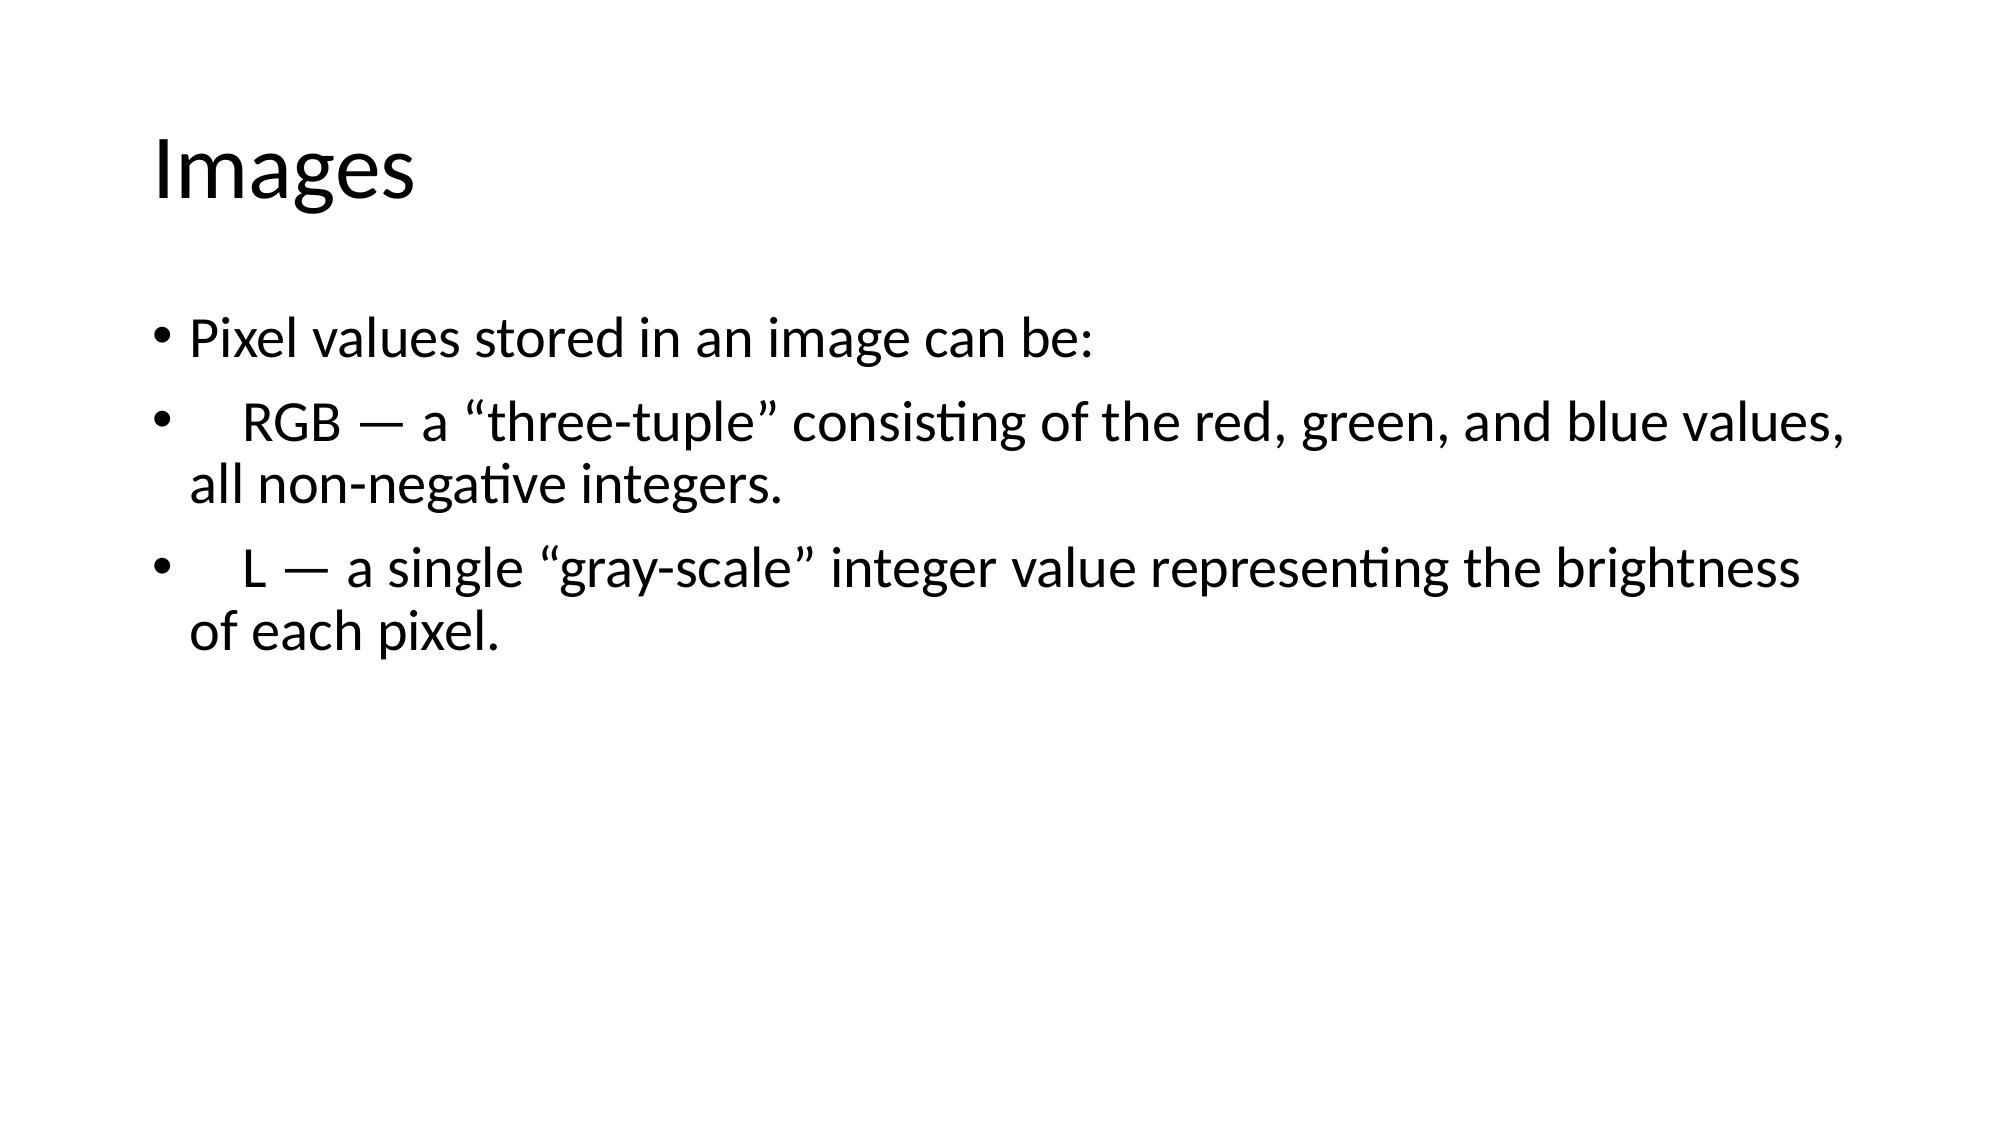

# Images
Pixel values stored in an image can be:
    RGB — a “three-tuple” consisting of the red, green, and blue values, all non-negative integers.
    L — a single “gray-scale” integer value representing the brightness of each pixel.